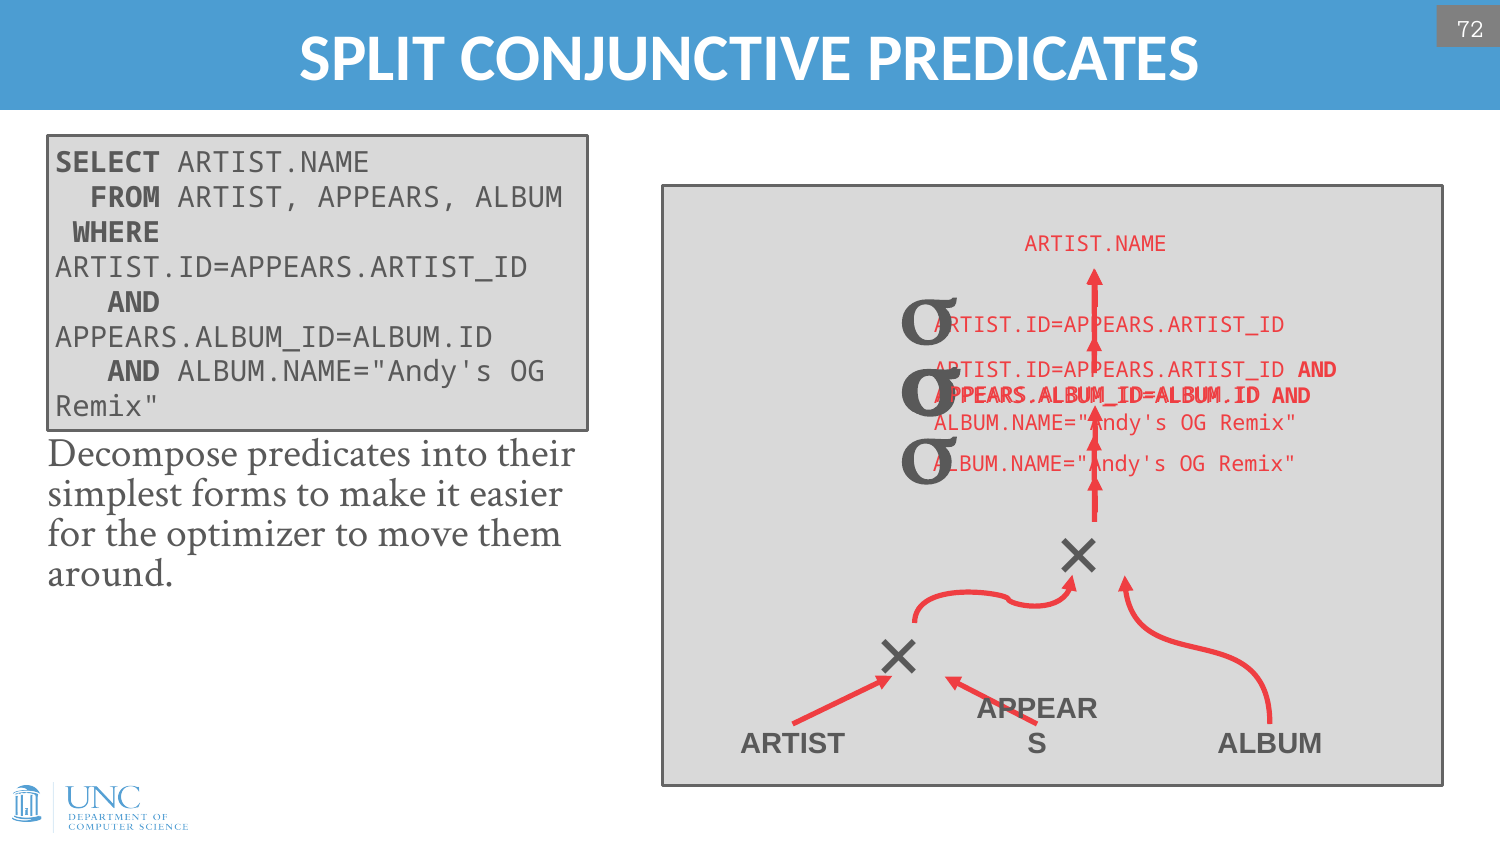

# SPLIT CONJUNCTIVE PREDICATES
72

SELECT ARTIST.NAME
  FROM ARTIST, APPEARS, ALBUM
 WHERE ARTIST.ID=APPEARS.ARTIST_ID
   AND APPEARS.ALBUM_ID=ALBUM.ID
   AND ALBUM.NAME="Andy's OG Remix"
π
ARTIST.NAME

σ
ARTIST.ID=APPEARS.ARTIST_ID

σ
APPEARS.ALBUM_ID=ALBUM.ID

σ
ALBUM.NAME="Andy's OG Remix"
ARTIST.ID=APPEARS.ARTIST_ID AND
APPEARS.ALBUM_ID=ALBUM.ID AND
ALBUM.NAME="Andy's OG Remix"

σ
Decompose predicates into their simplest forms to make it easier for the optimizer to move them around.
×

×

ARTIST
APPEARS
ALBUM